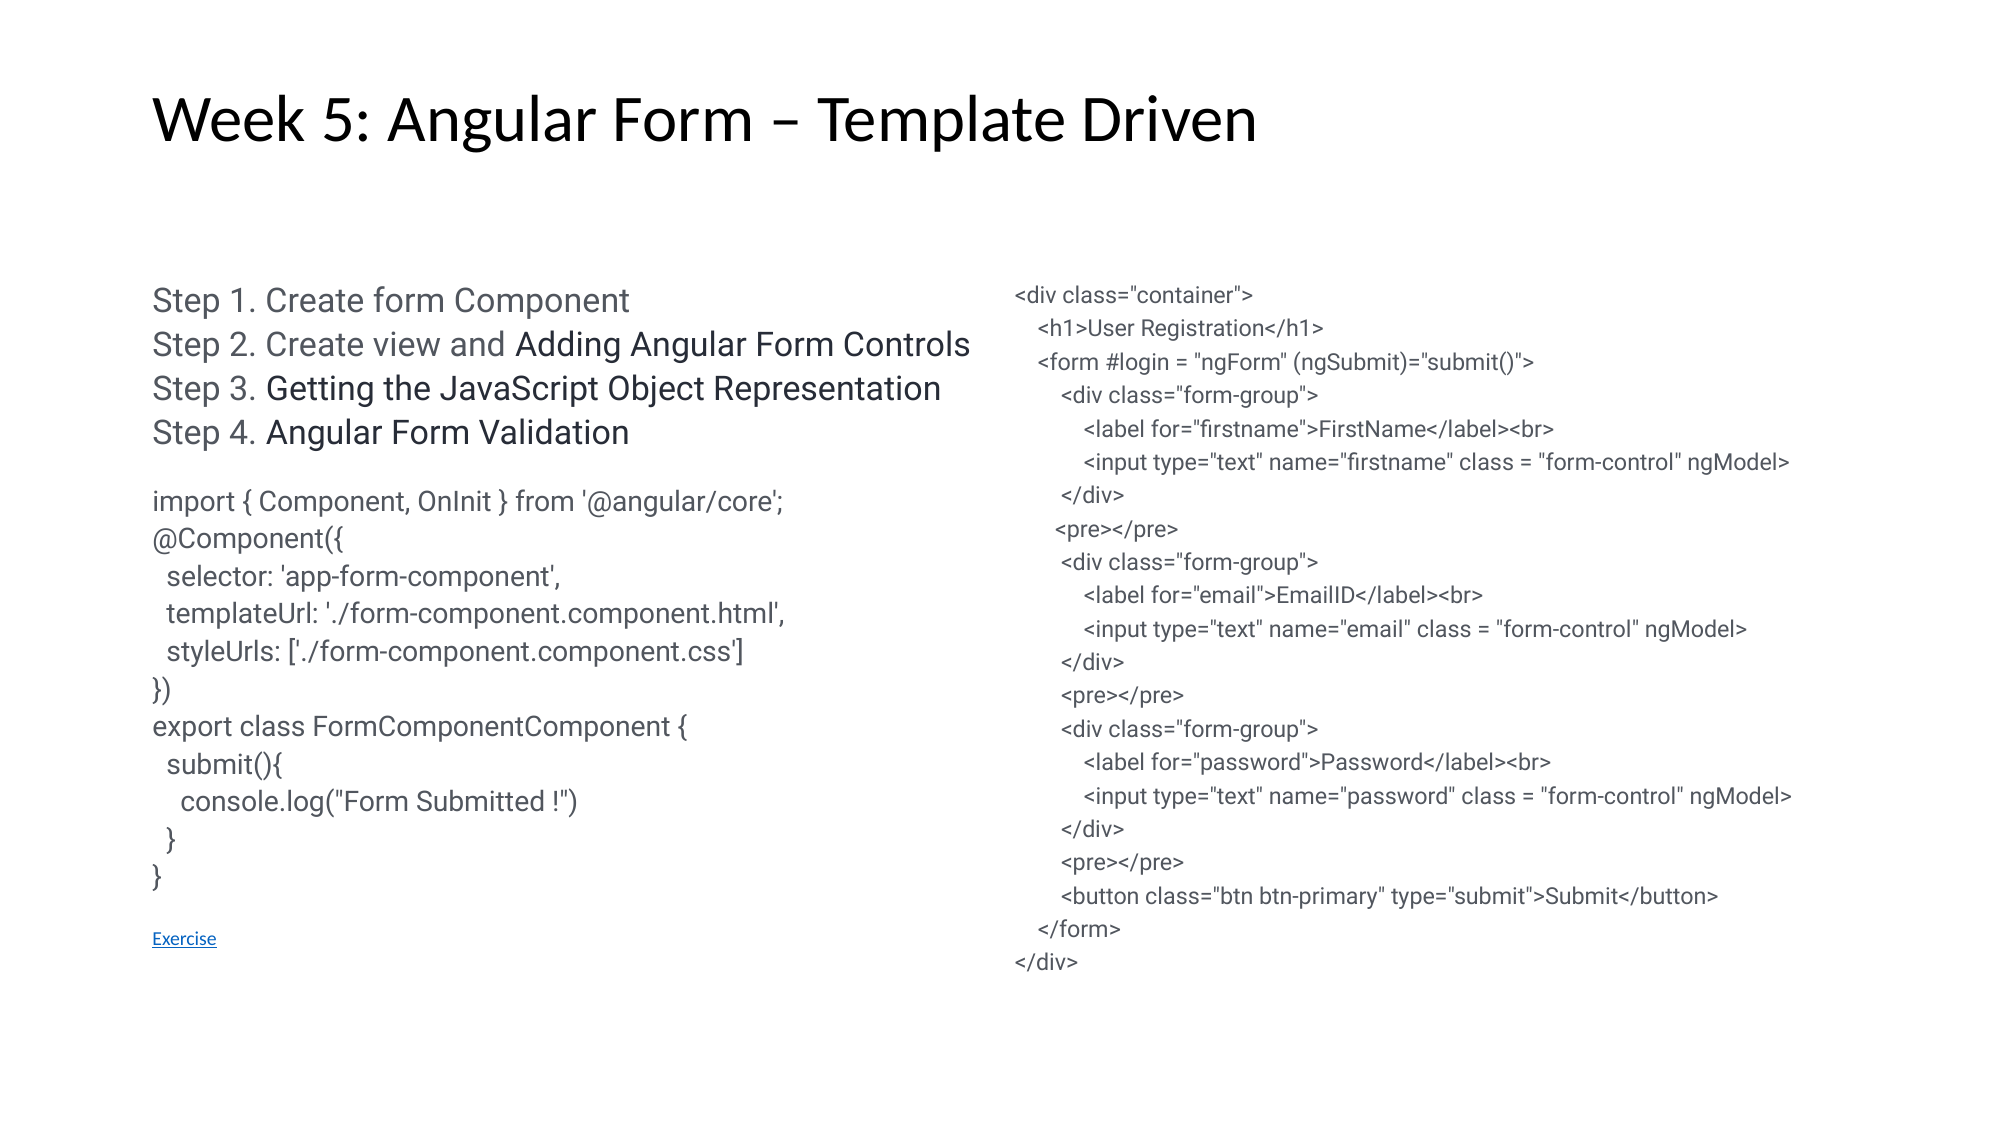

# Week 5: Angular Form – Template Driven
Step 1. Create form Component
Step 2. Create view and Adding Angular Form Controls
Step 3. Getting the JavaScript Object Representation
Step 4. Angular Form Validation

import { Component, OnInit } from '@angular/core';
@Component({
  selector: 'app-form-component',
  templateUrl: './form-component.component.html',
  styleUrls: ['./form-component.component.css']
})
export class FormComponentComponent {
  submit(){
    console.log("Form Submitted !")
  }
}

Exercise
<div class="container">
    <h1>User Registration</h1>
    <form #login = "ngForm" (ngSubmit)="submit()">
        <div class="form-group">
            <label for="firstname">FirstName</label><br>
            <input type="text" name="firstname" class = "form-control" ngModel>
        </div>
       <pre></pre>
        <div class="form-group">
            <label for="email">EmailID</label><br>
            <input type="text" name="email" class = "form-control" ngModel>
        </div>
        <pre></pre>
        <div class="form-group">
            <label for="password">Password</label><br>
            <input type="text" name="password" class = "form-control" ngModel>
        </div>
        <pre></pre>
        <button class="btn btn-primary" type="submit">Submit</button>
    </form>
</div>